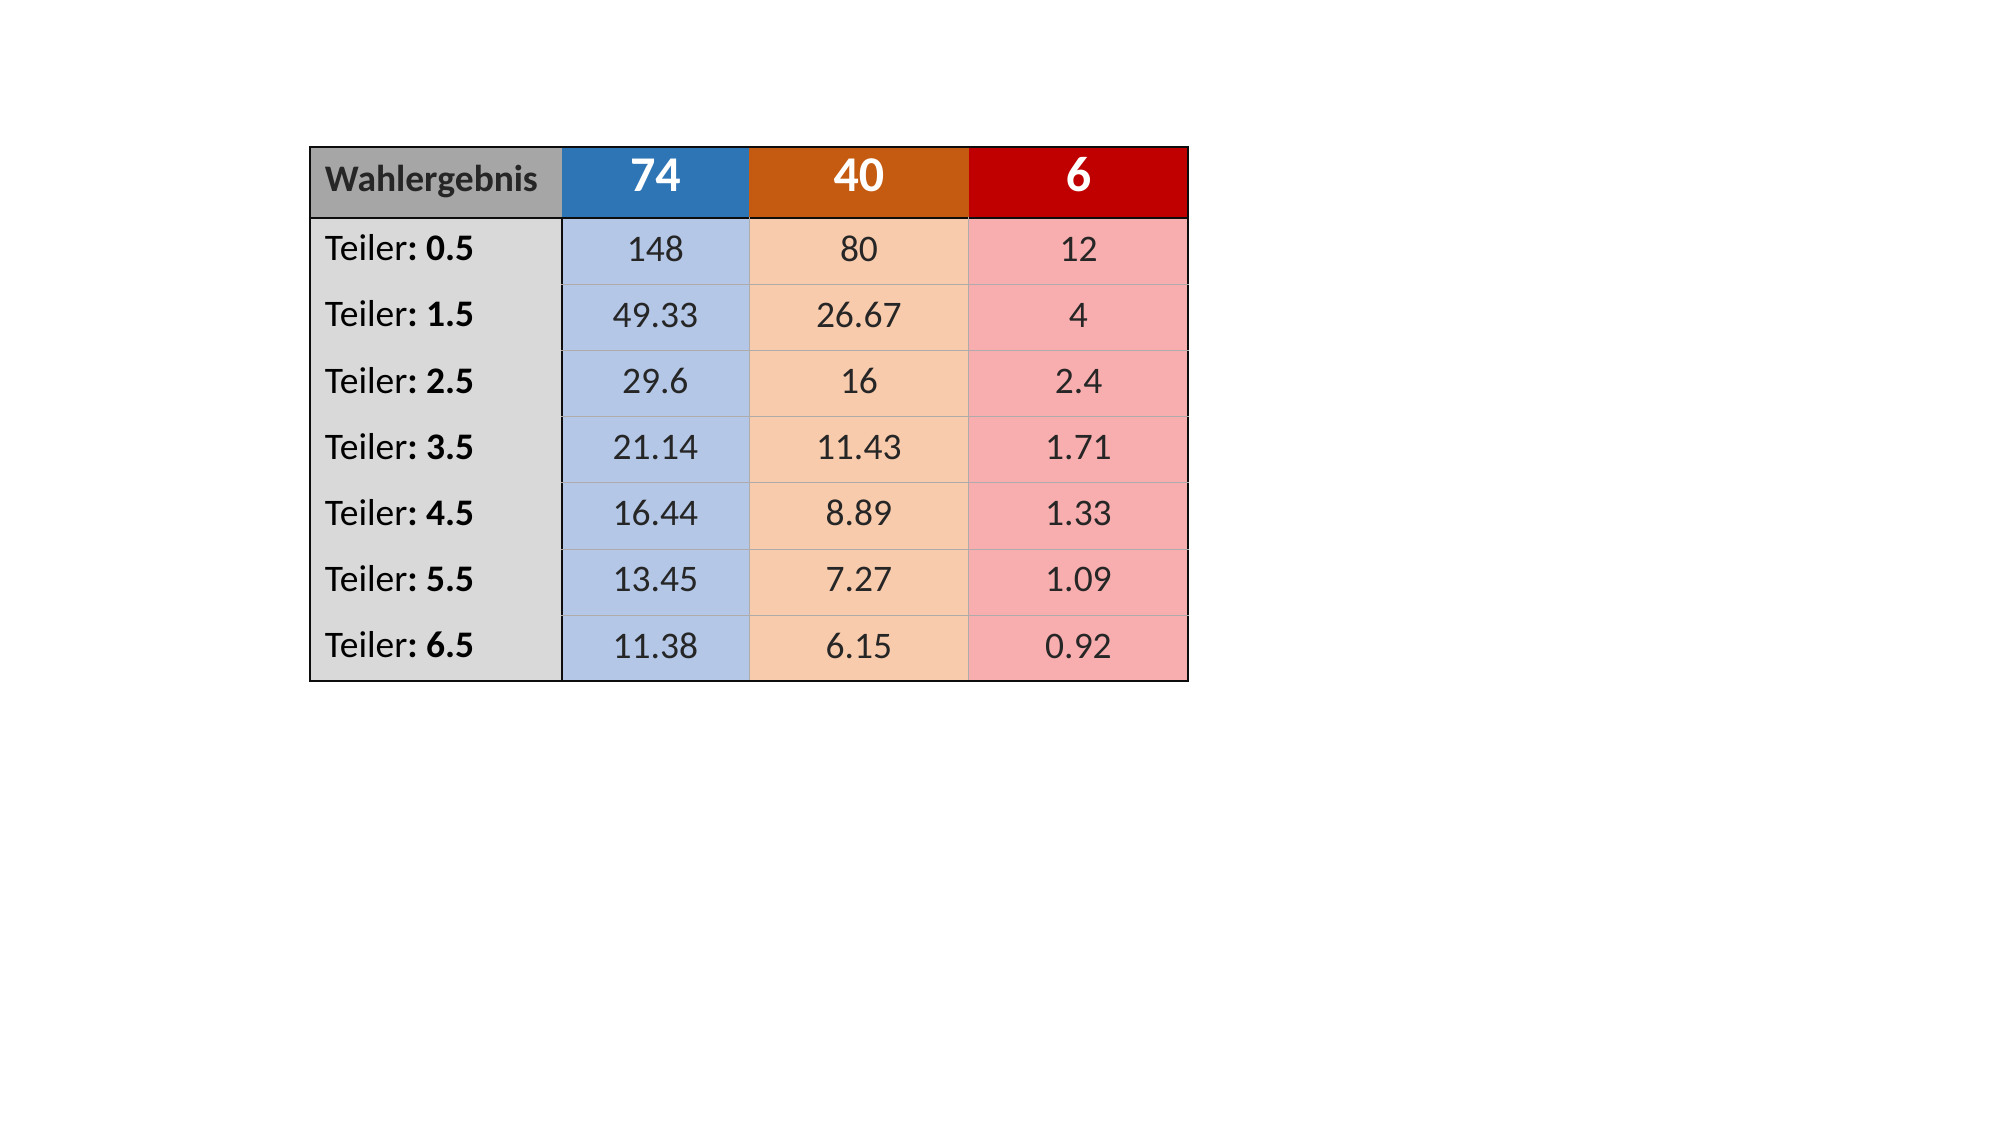

| Wahlergebnis | 74 | 40 | 6 |
| --- | --- | --- | --- |
| Teiler: 0.5 | 148 | 80 | 12 |
| Teiler: 1.5 | 49.33 | 26.67 | 4 |
| Teiler: 2.5 | 29.6 | 16 | 2.4 |
| Teiler: 3.5 | 21.14 | 11.43 | 1.71 |
| Teiler: 4.5 | 16.44 | 8.89 | 1.33 |
| Teiler: 5.5 | 13.45 | 7.27 | 1.09 |
| Teiler: 6.5 | 11.38 | 6.15 | 0.92 |